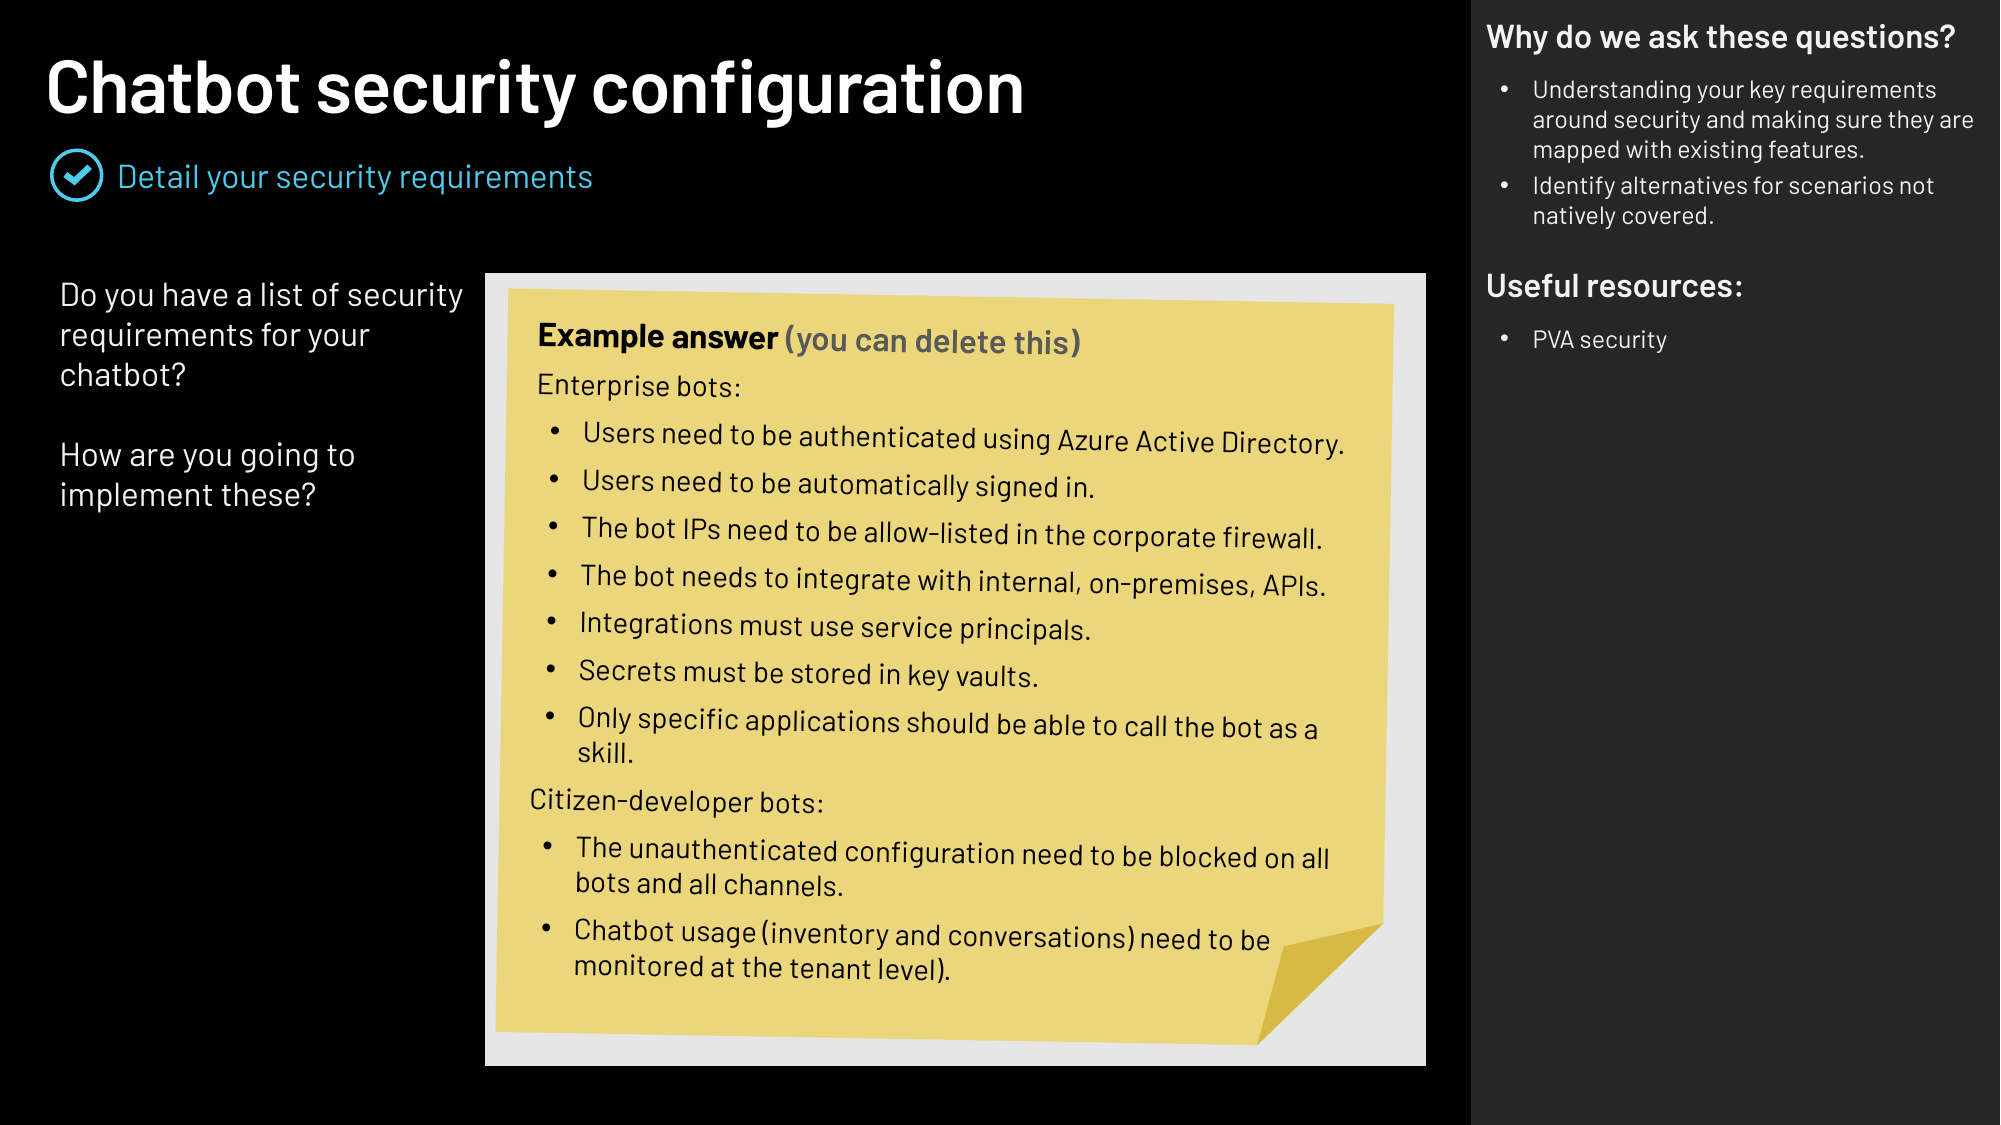

Why do we ask these questions?
Understanding your key requirements around security and making sure they are mapped with existing features.
Identify alternatives for scenarios not natively covered.

Useful resources:
PVA security
Chatbot security configuration
Detail your security requirements
| Do you have a list of security requirements for your chatbot? How are you going to implement these? |  |
| --- | --- |
Example answer (you can delete this)
Enterprise bots:
Users need to be authenticated using Azure Active Directory.
Users need to be automatically signed in.
The bot IPs need to be allow-listed in the corporate firewall.
The bot needs to integrate with internal, on-premises, APIs.
Integrations must use service principals.
Secrets must be stored in key vaults.
Only specific applications should be able to call the bot as a skill.
Citizen-developer bots:
The unauthenticated configuration need to be blocked on all bots and all channels.
Chatbot usage (inventory and conversations) need to be monitored at the tenant level).